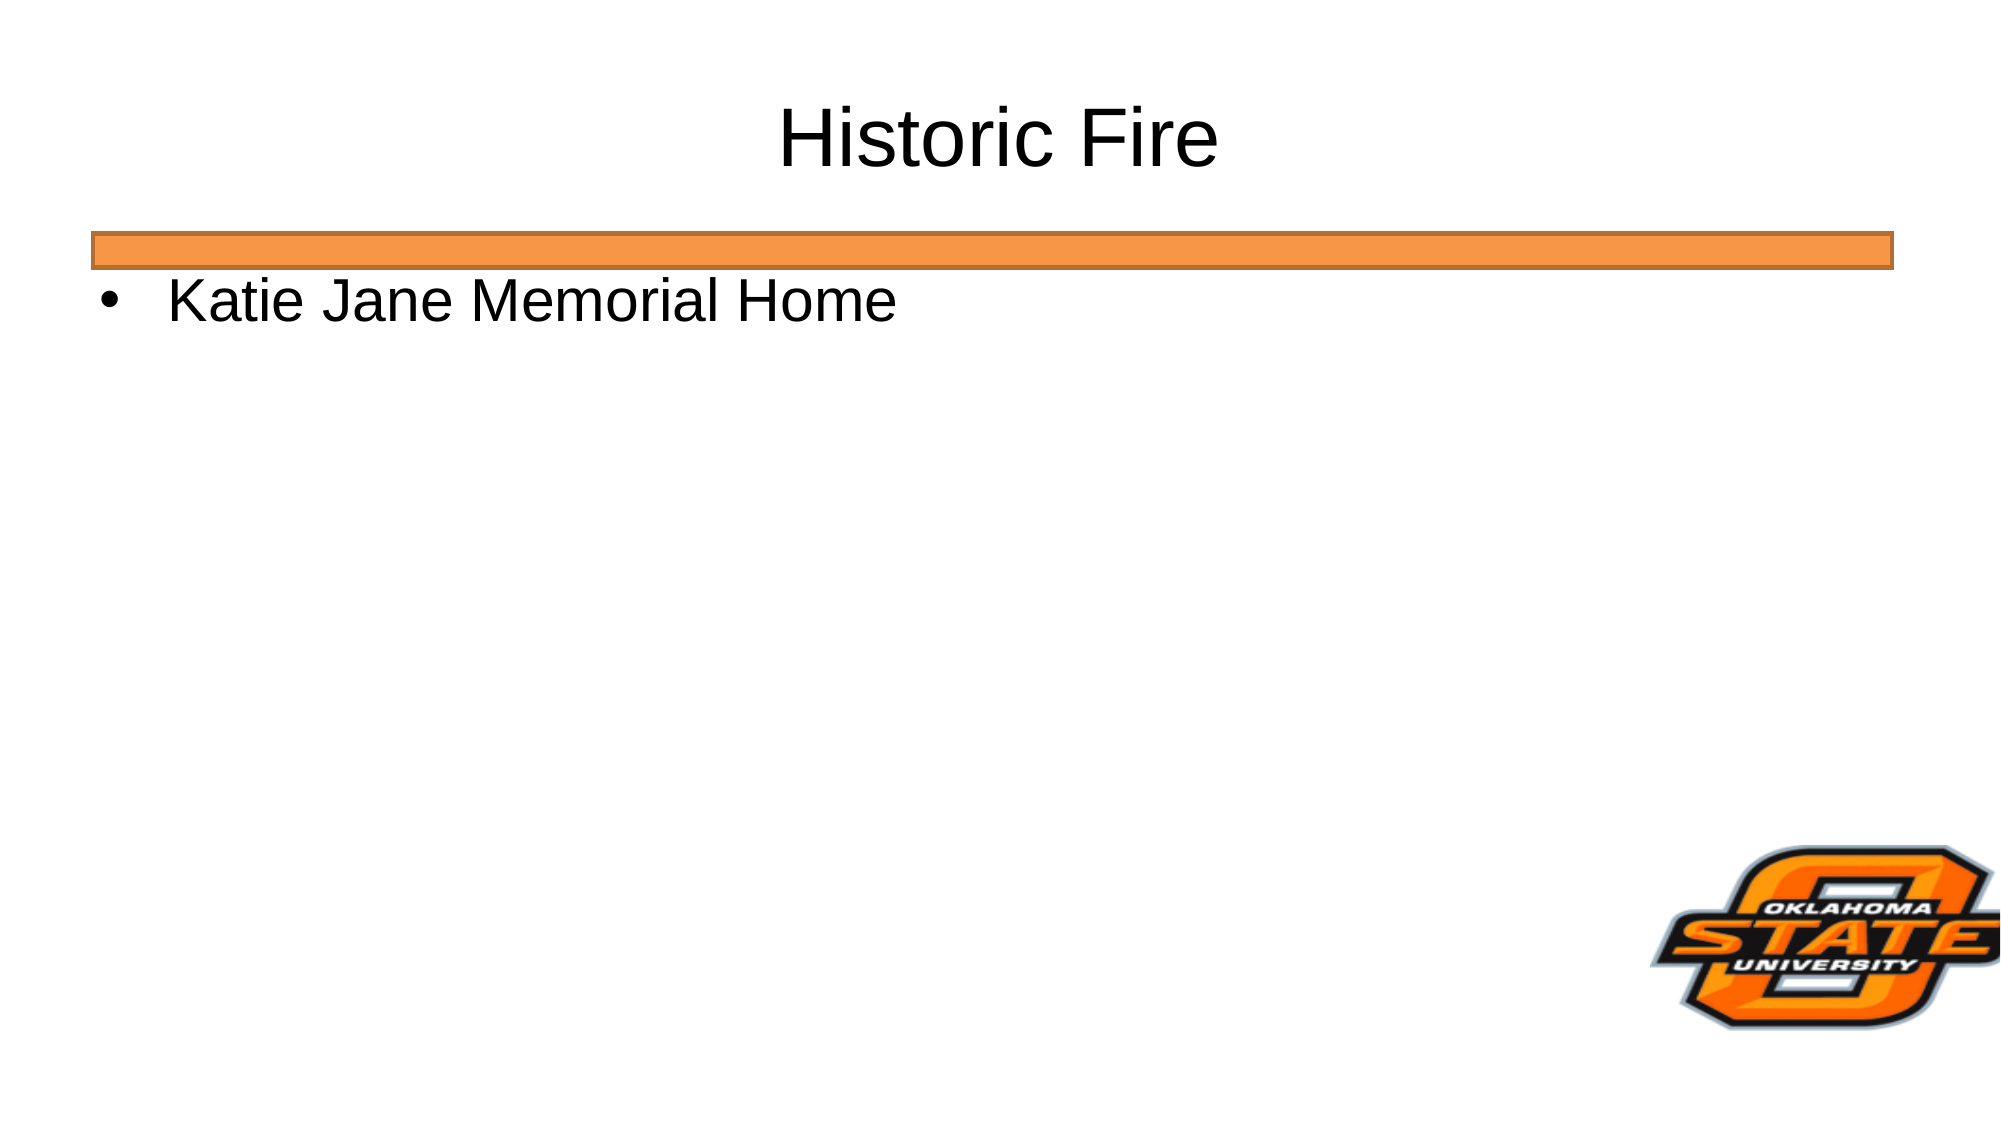

# Historic Fire
Katie Jane Memorial Home